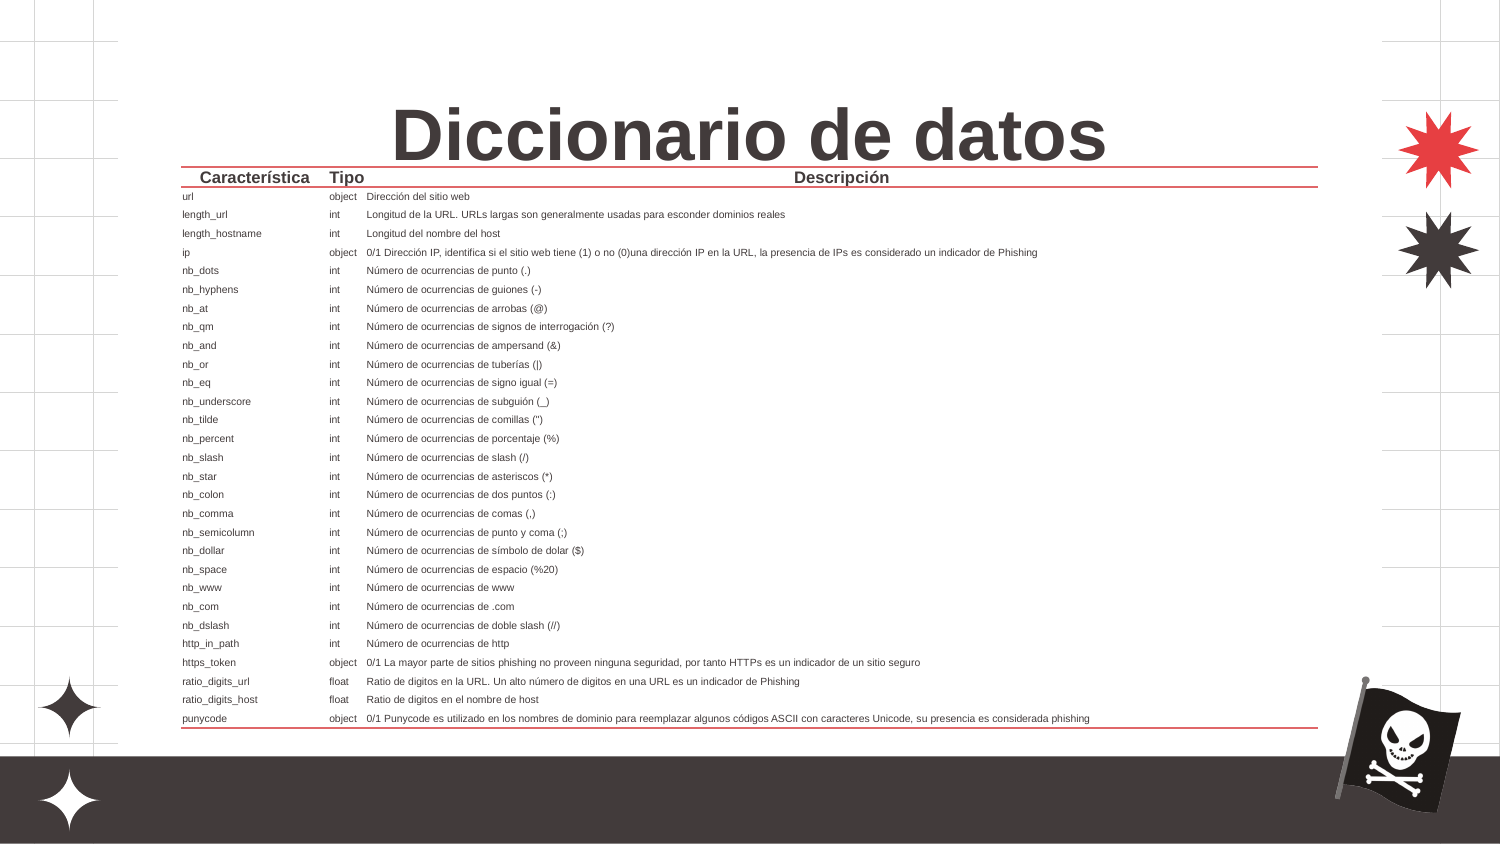

# Diccionario de datos
| Característica | Tipo | Descripción |
| --- | --- | --- |
| url | object | Dirección del sitio web |
| length\_url | int | Longitud de la URL. URLs largas son generalmente usadas para esconder dominios reales |
| length\_hostname | int | Longitud del nombre del host |
| ip | object | 0/1 Dirección IP, identifica si el sitio web tiene (1) o no (0)una dirección IP en la URL, la presencia de IPs es considerado un indicador de Phishing |
| nb\_dots | int | Número de ocurrencias de punto (.) |
| nb\_hyphens | int | Número de ocurrencias de guiones (-) |
| nb\_at | int | Número de ocurrencias de arrobas (@) |
| nb\_qm | int | Número de ocurrencias de signos de interrogación (?) |
| nb\_and | int | Número de ocurrencias de ampersand (&) |
| nb\_or | int | Número de ocurrencias de tuberías (|) |
| nb\_eq | int | Número de ocurrencias de signo igual (=) |
| nb\_underscore | int | Número de ocurrencias de subguión (\_) |
| nb\_tilde | int | Número de ocurrencias de comillas (") |
| nb\_percent | int | Número de ocurrencias de porcentaje (%) |
| nb\_slash | int | Número de ocurrencias de slash (/) |
| nb\_star | int | Número de ocurrencias de asteriscos (\*) |
| nb\_colon | int | Número de ocurrencias de dos puntos (:) |
| nb\_comma | int | Número de ocurrencias de comas (,) |
| nb\_semicolumn | int | Número de ocurrencias de punto y coma (;) |
| nb\_dollar | int | Número de ocurrencias de símbolo de dolar ($) |
| nb\_space | int | Número de ocurrencias de espacio (%20) |
| nb\_www | int | Número de ocurrencias de www |
| nb\_com | int | Número de ocurrencias de .com |
| nb\_dslash | int | Número de ocurrencias de doble slash (//) |
| http\_in\_path | int | Número de ocurrencias de http |
| https\_token | object | 0/1 La mayor parte de sitios phishing no proveen ninguna seguridad, por tanto HTTPs es un indicador de un sitio seguro |
| ratio\_digits\_url | float | Ratio de digitos en la URL. Un alto número de digitos en una URL es un indicador de Phishing |
| ratio\_digits\_host | float | Ratio de digitos en el nombre de host |
| punycode | object | 0/1 Punycode es utilizado en los nombres de dominio para reemplazar algunos códigos ASCII con caracteres Unicode, su presencia es considerada phishing |